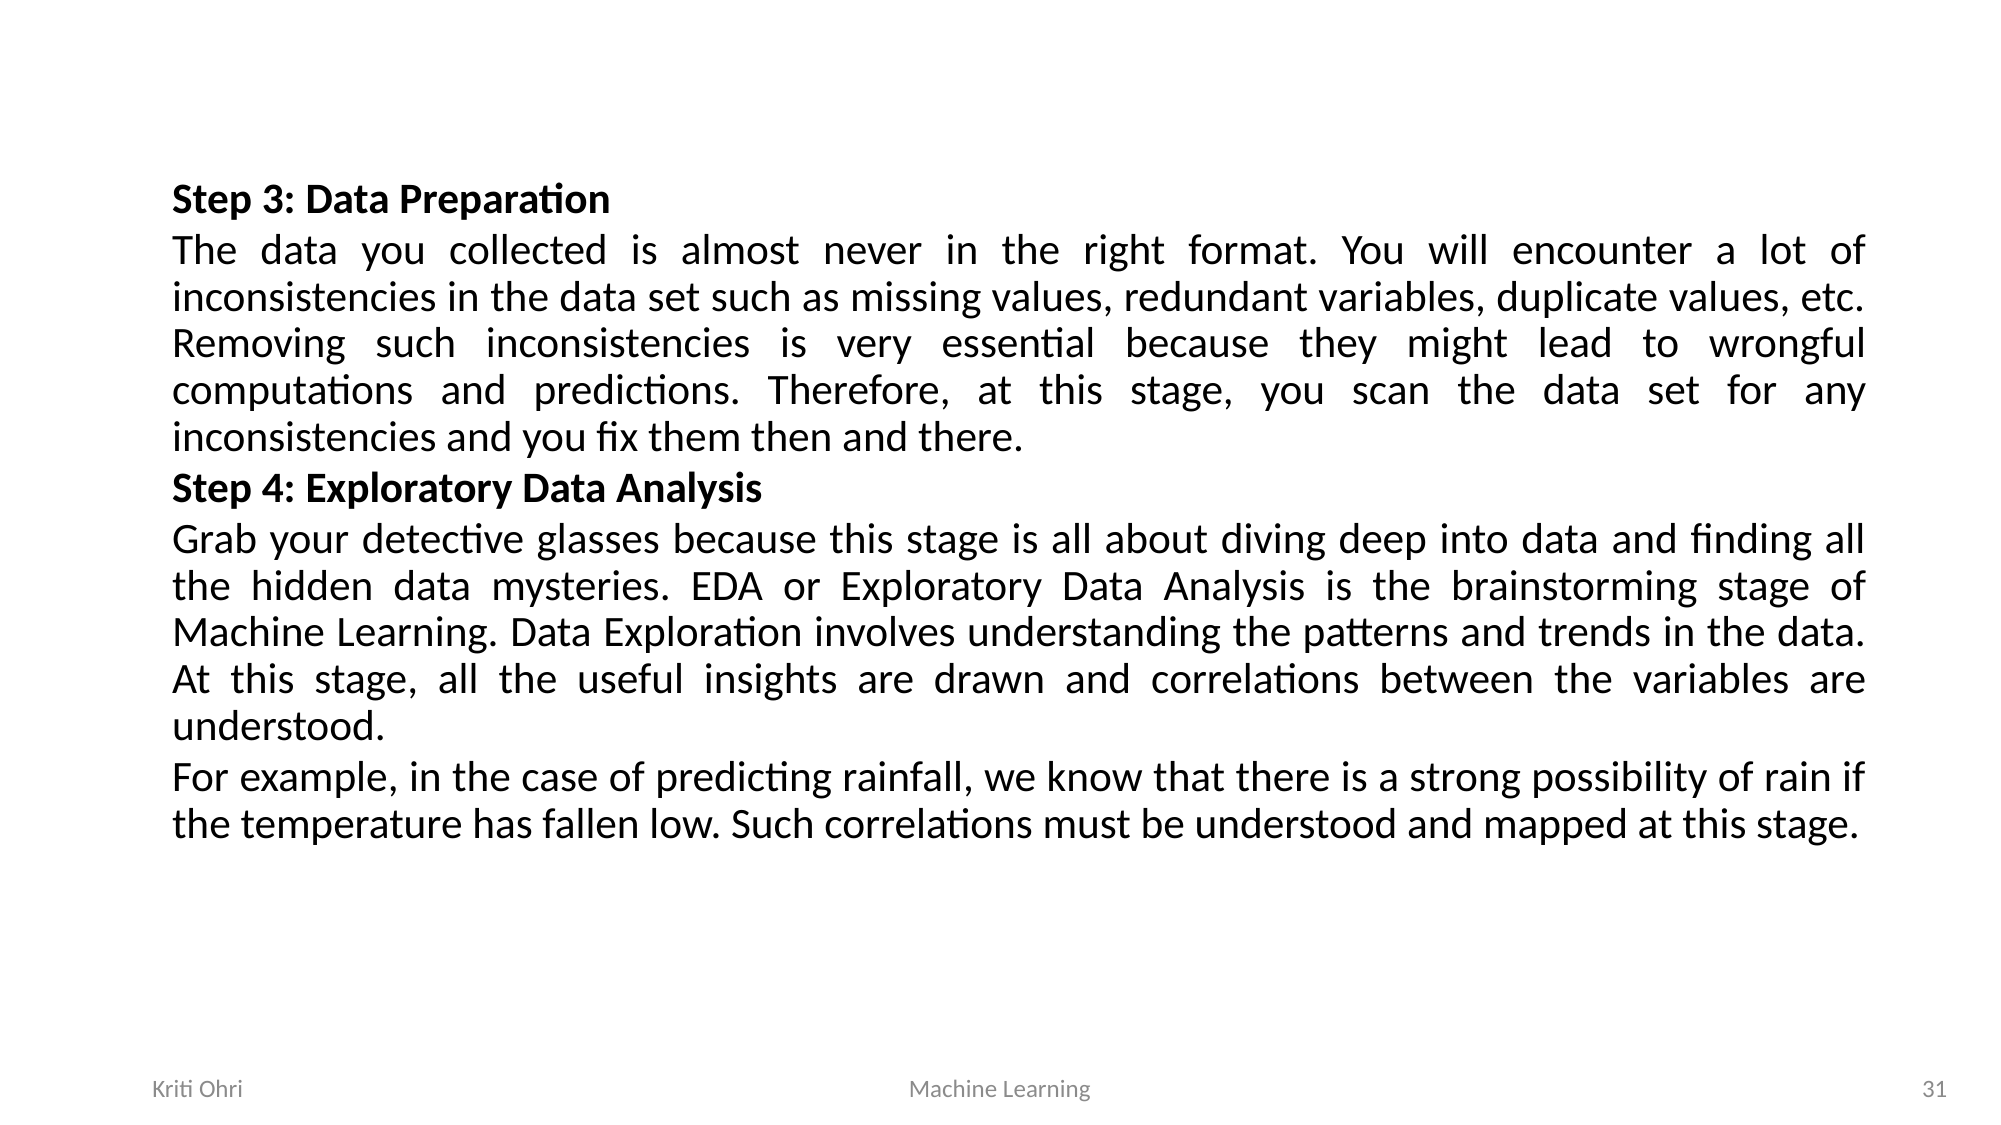

#
Step 3: Data Preparation
The data you collected is almost never in the right format. You will encounter a lot of inconsistencies in the data set such as missing values, redundant variables, duplicate values, etc. Removing such inconsistencies is very essential because they might lead to wrongful computations and predictions. Therefore, at this stage, you scan the data set for any inconsistencies and you fix them then and there.
Step 4: Exploratory Data Analysis
Grab your detective glasses because this stage is all about diving deep into data and finding all the hidden data mysteries. EDA or Exploratory Data Analysis is the brainstorming stage of Machine Learning. Data Exploration involves understanding the patterns and trends in the data. At this stage, all the useful insights are drawn and correlations between the variables are understood.
For example, in the case of predicting rainfall, we know that there is a strong possibility of rain if the temperature has fallen low. Such correlations must be understood and mapped at this stage.
Kriti Ohri
Machine Learning